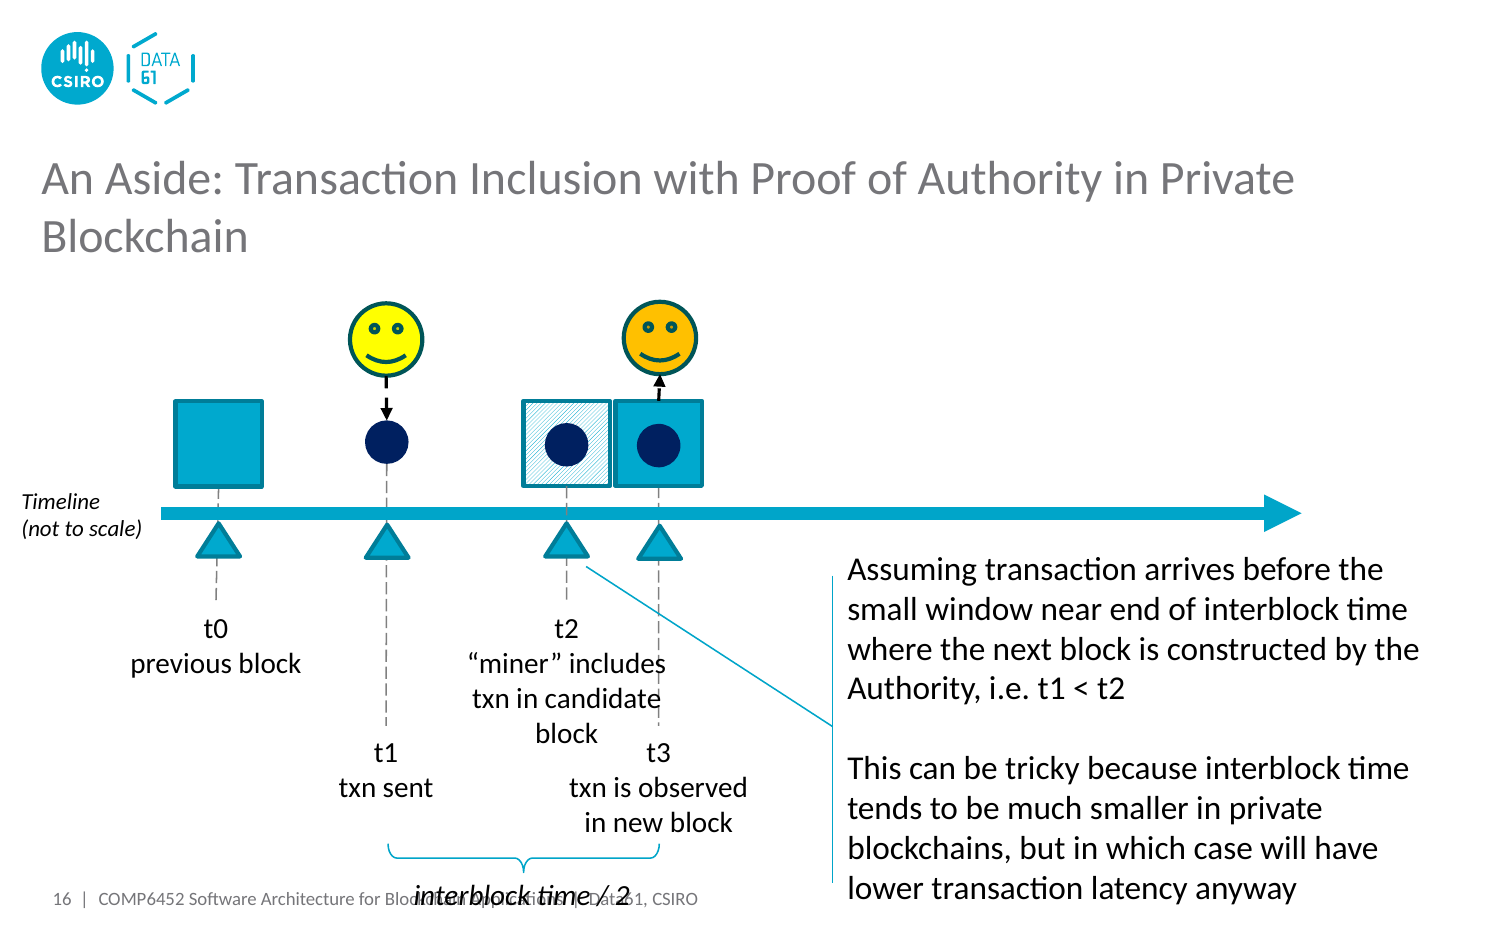

# An Aside: Transaction Inclusion with Proof of Authority in Private Blockchain

Timeline
(not to scale)

Assuming transaction arrives before the small window near end of interblock time where the next block is constructed by the Authority, i.e. t1 < t2

This can be tricky because interblock time tends to be much smaller in private blockchains, but in which case will have lower transaction latency anyway
t2
“miner” includes
txn in candidate block
t0
previous block

t1
txn sent
t3
txn is observed
in new block
interblock time / 2
16  |
COMP6452 Software Architecture for Blockchain Applications  |  Data61, CSIRO